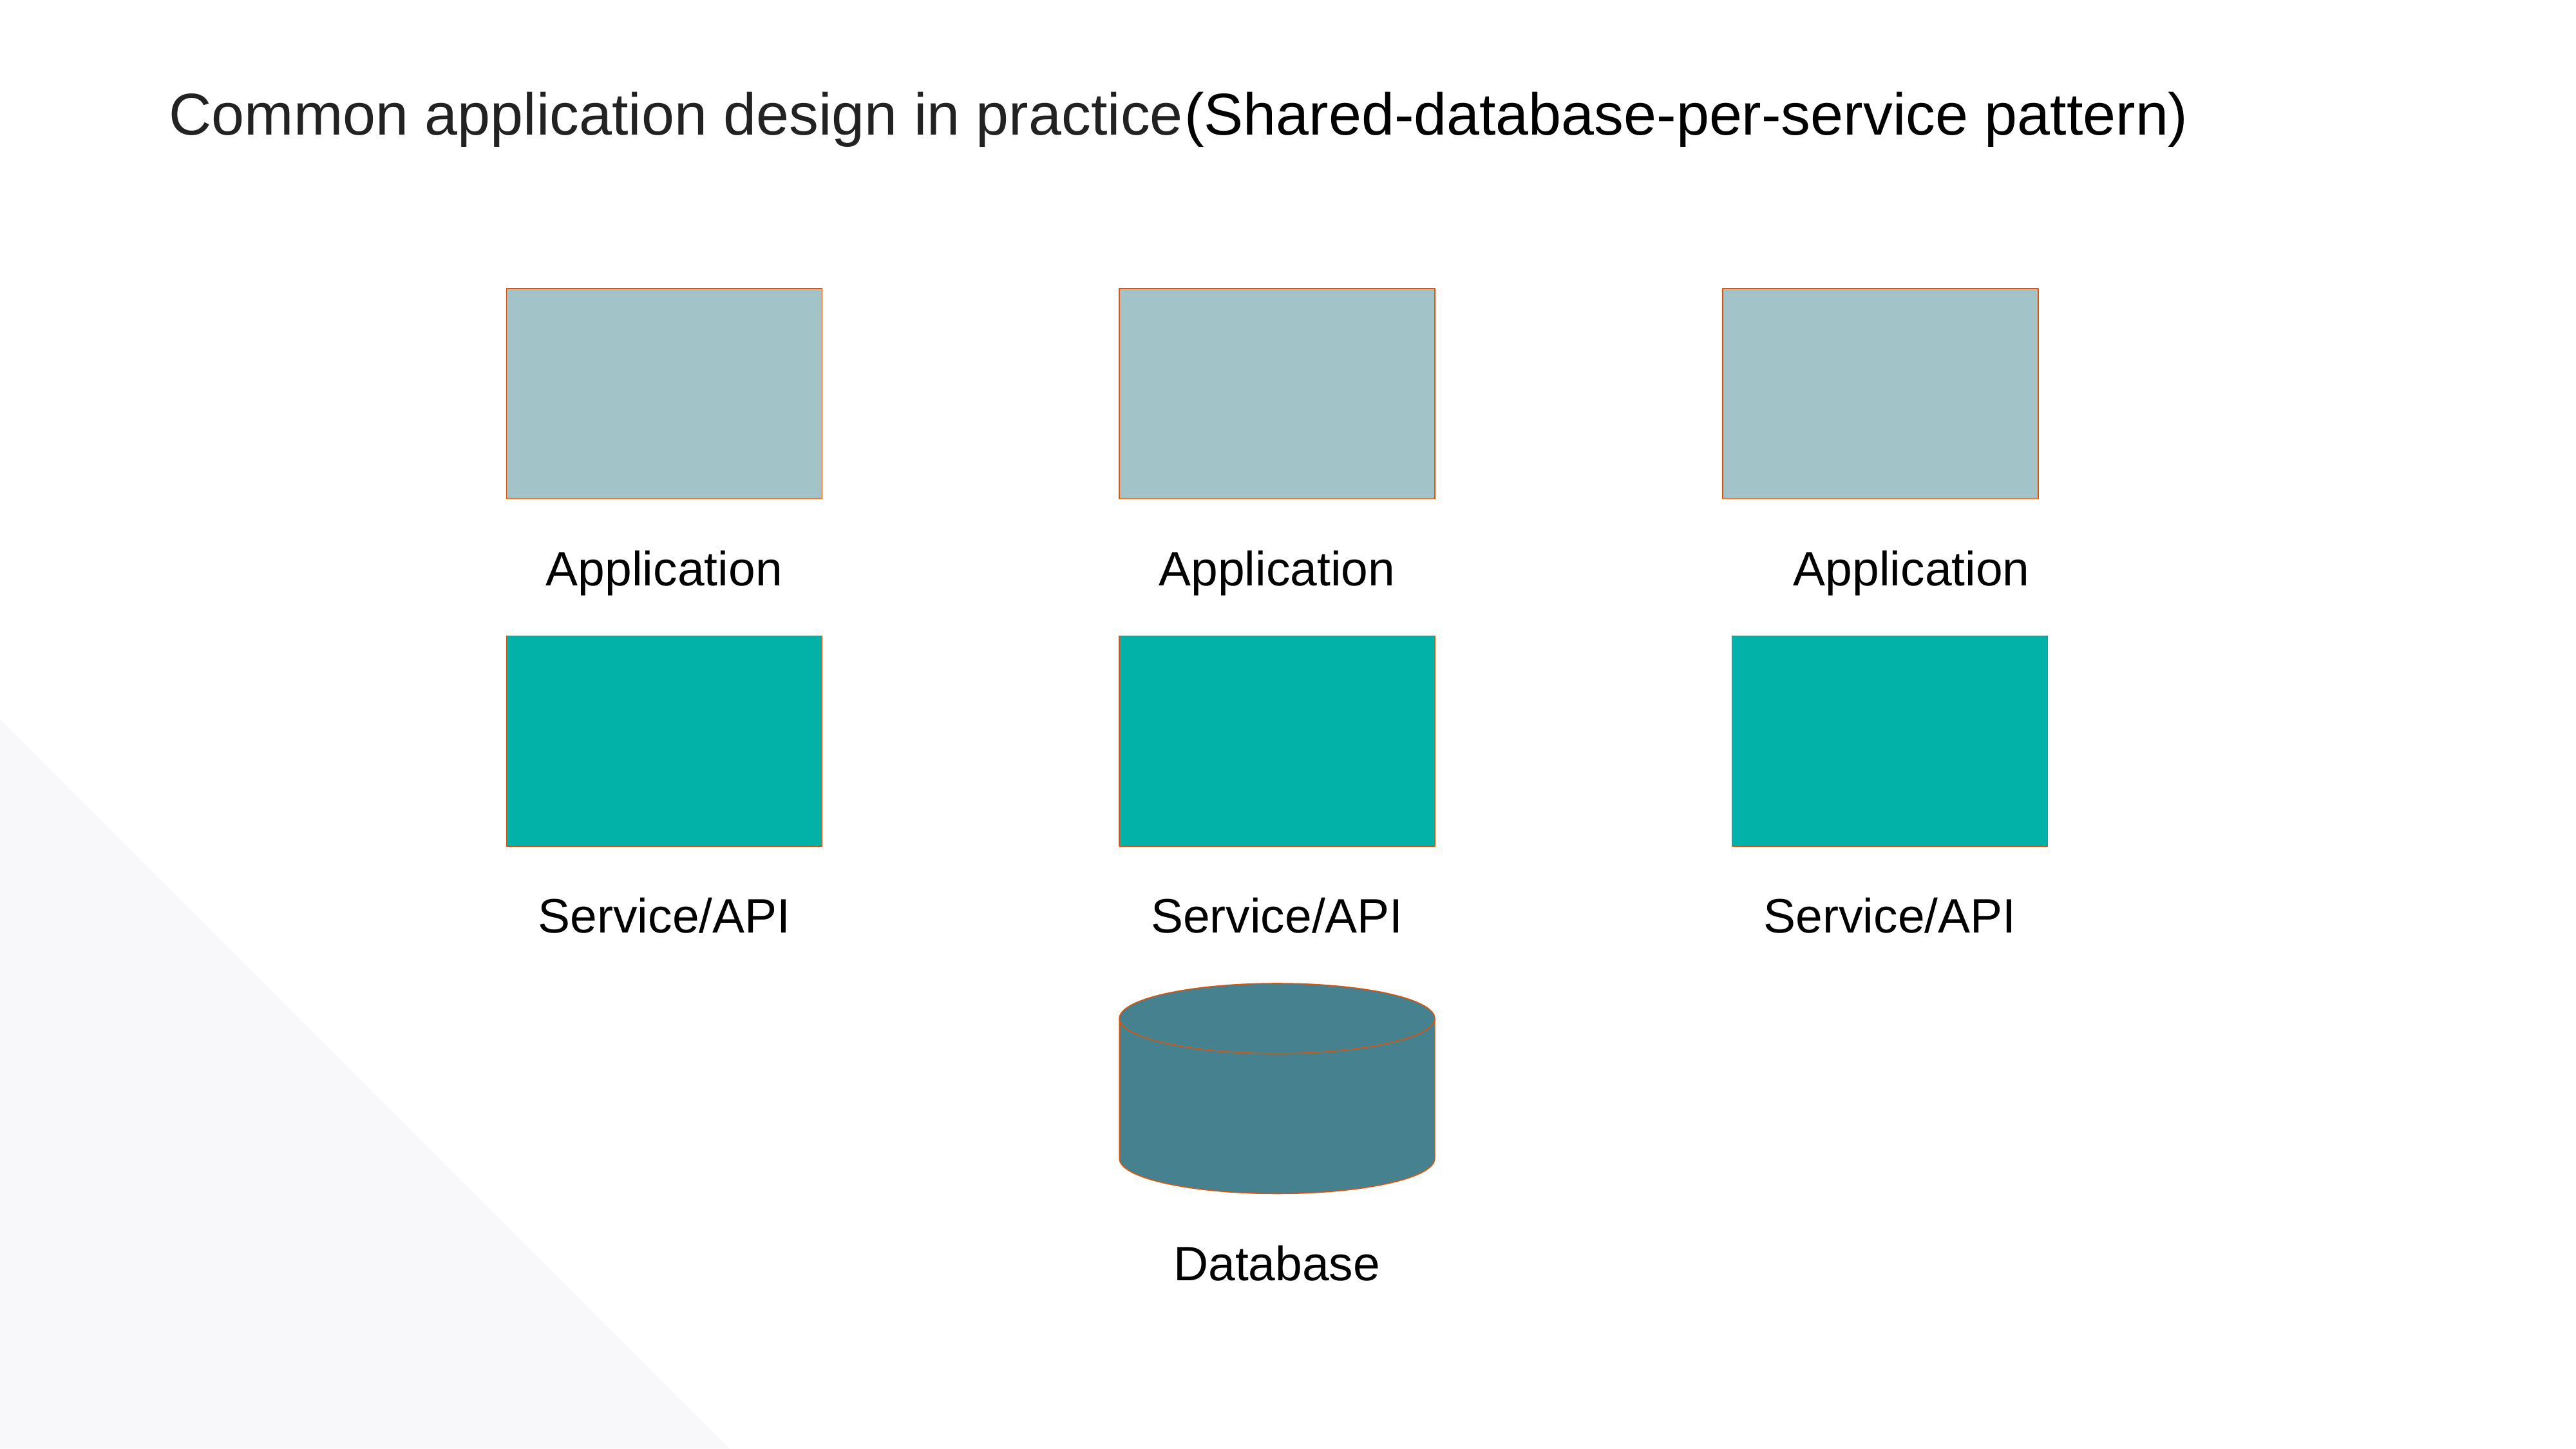

Common application design in practice(Shared-database-per-service pattern)

Application
Application
Application

Service/API
Service/API
Service/API

Database